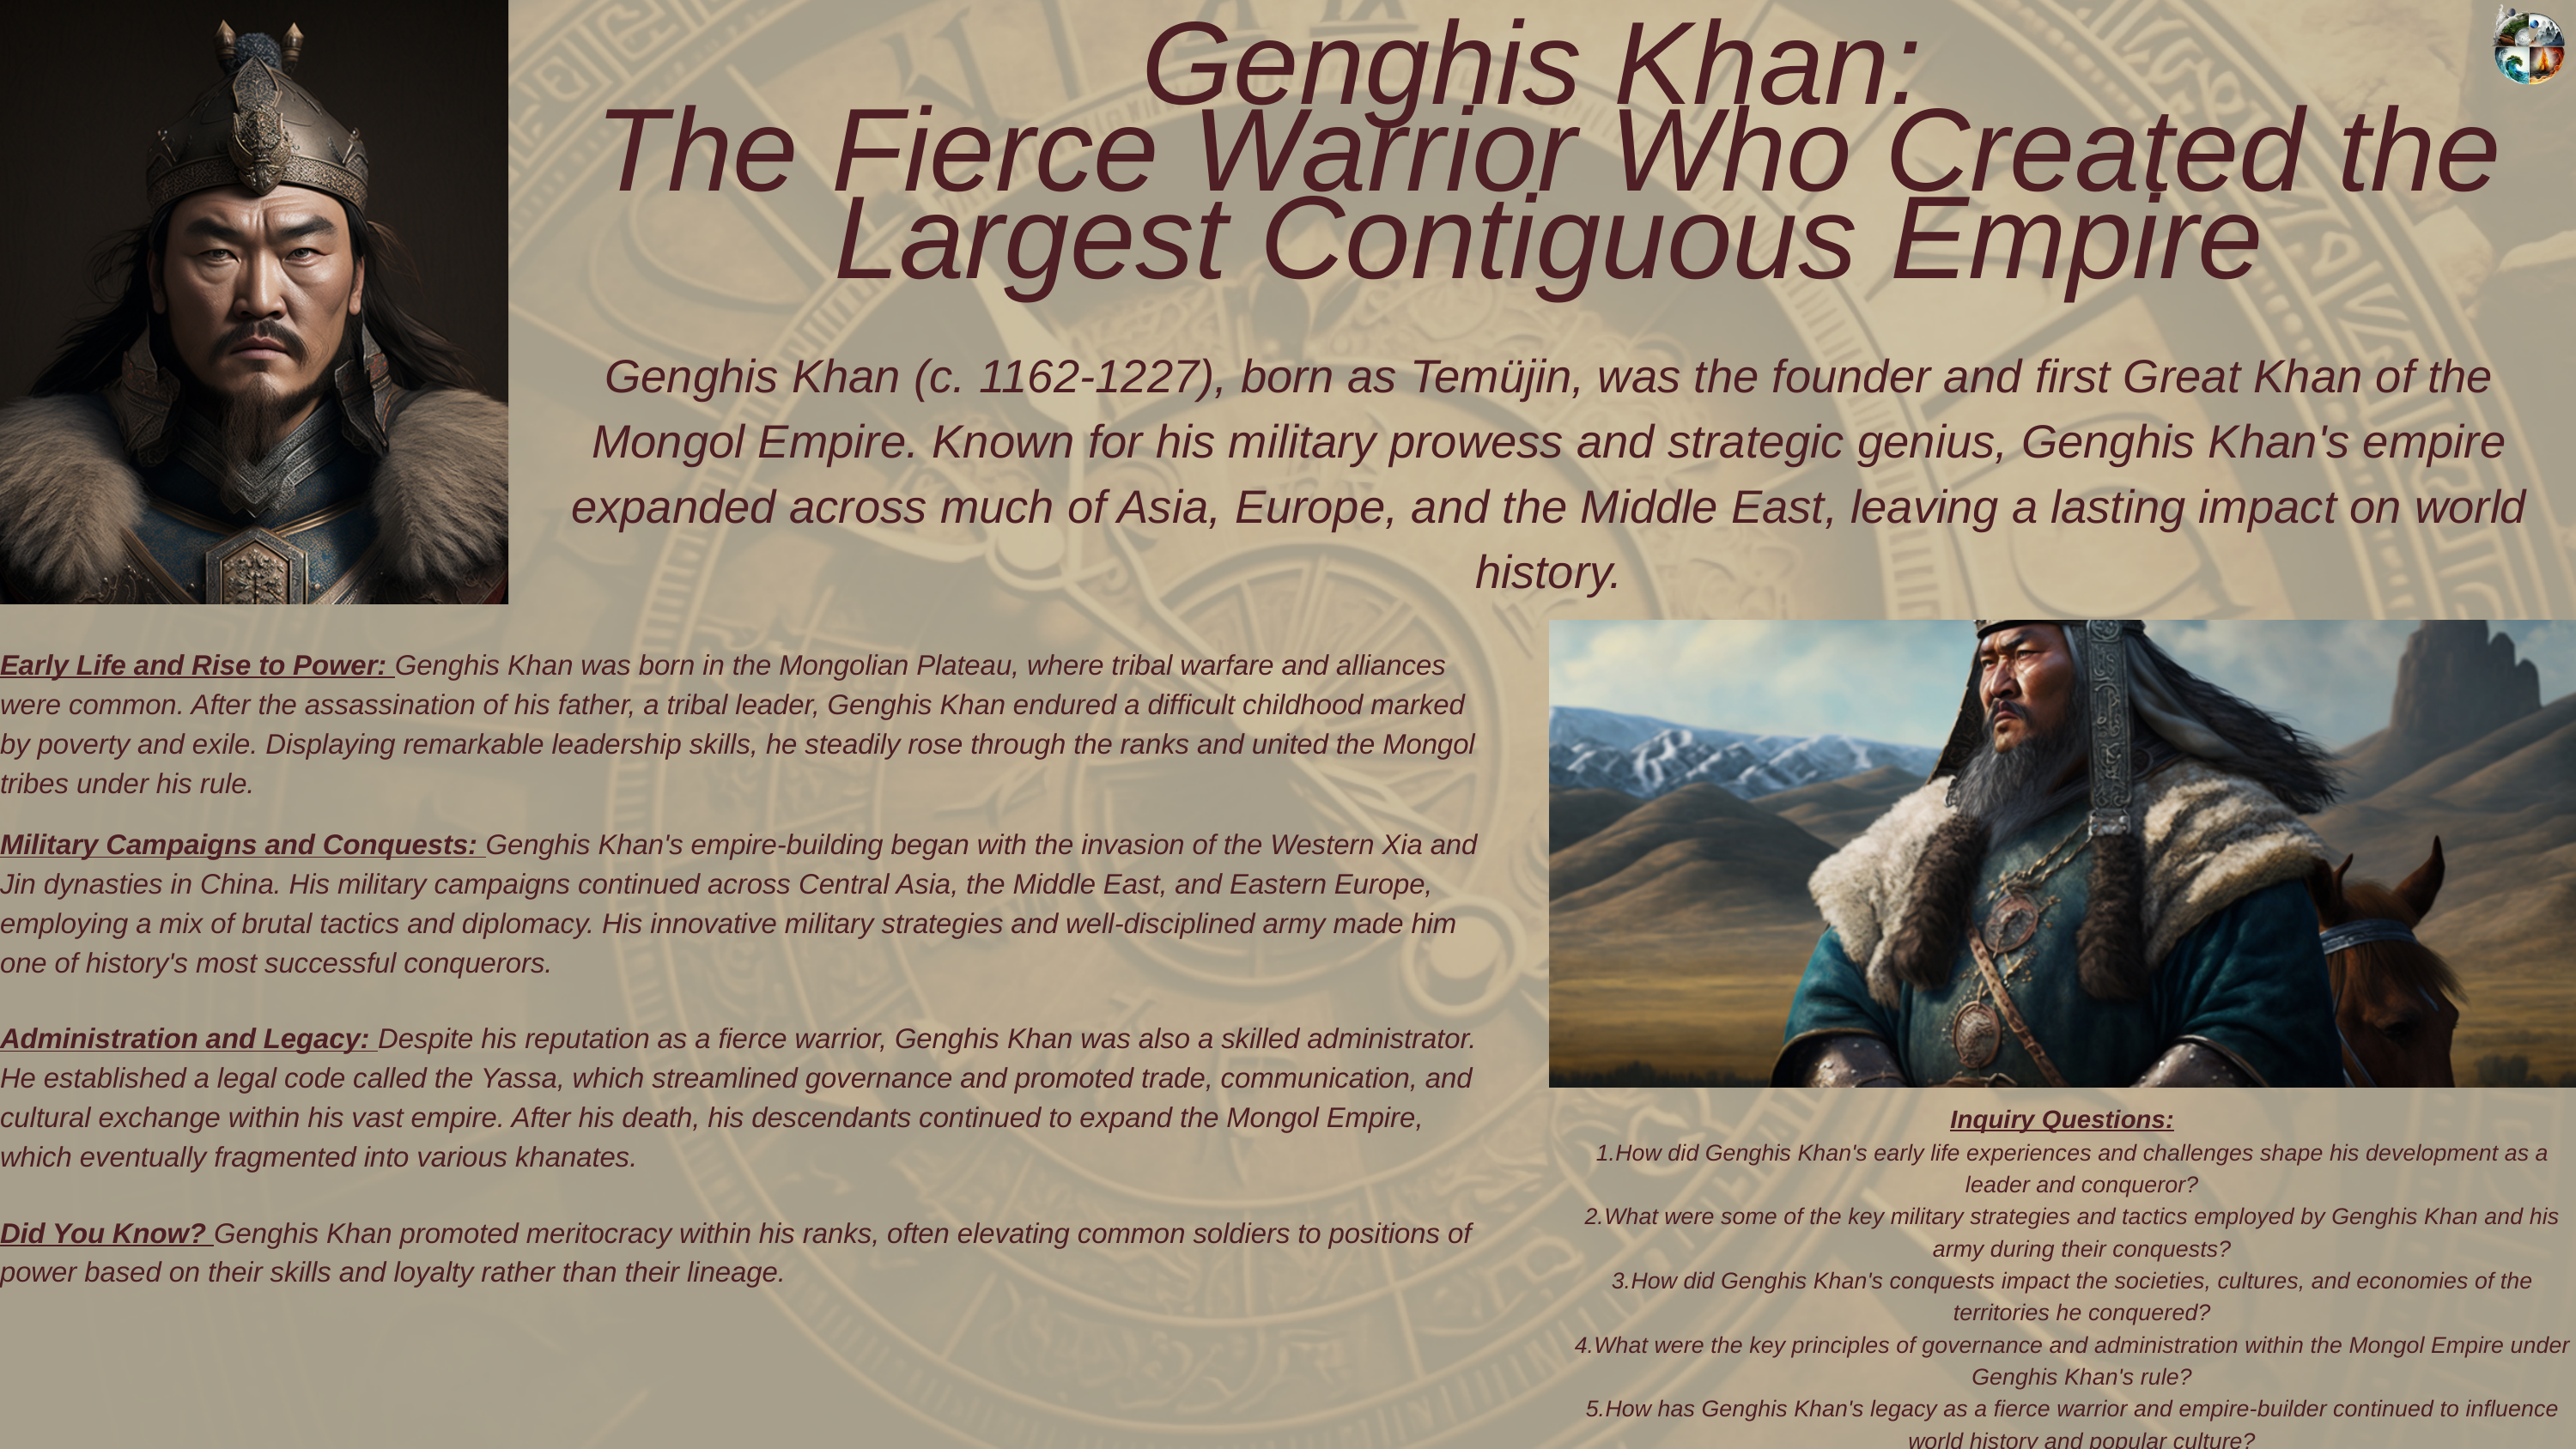

Genghis Khan:
The Fierce Warrior Who Created the Largest Contiguous Empire
Genghis Khan (c. 1162-1227), born as Temüjin, was the founder and first Great Khan of the Mongol Empire. Known for his military prowess and strategic genius, Genghis Khan's empire expanded across much of Asia, Europe, and the Middle East, leaving a lasting impact on world history.

Early Life and Rise to Power: Genghis Khan was born in the Mongolian Plateau, where tribal warfare and alliances were common. After the assassination of his father, a tribal leader, Genghis Khan endured a difficult childhood marked by poverty and exile. Displaying remarkable leadership skills, he steadily rose through the ranks and united the Mongol tribes under his rule.
Military Campaigns and Conquests: Genghis Khan's empire-building began with the invasion of the Western Xia and Jin dynasties in China. His military campaigns continued across Central Asia, the Middle East, and Eastern Europe, employing a mix of brutal tactics and diplomacy. His innovative military strategies and well-disciplined army made him one of history's most successful conquerors.
Administration and Legacy: Despite his reputation as a fierce warrior, Genghis Khan was also a skilled administrator. He established a legal code called the Yassa, which streamlined governance and promoted trade, communication, and cultural exchange within his vast empire. After his death, his descendants continued to expand the Mongol Empire, which eventually fragmented into various khanates.
Inquiry Questions:
How did Genghis Khan's early life experiences and challenges shape his development as a leader and conqueror?
What were some of the key military strategies and tactics employed by Genghis Khan and his army during their conquests?
How did Genghis Khan's conquests impact the societies, cultures, and economies of the territories he conquered?
What were the key principles of governance and administration within the Mongol Empire under Genghis Khan's rule?
How has Genghis Khan's legacy as a fierce warrior and empire-builder continued to influence world history and popular culture?

Did You Know? Genghis Khan promoted meritocracy within his ranks, often elevating common soldiers to positions of power based on their skills and loyalty rather than their lineage.